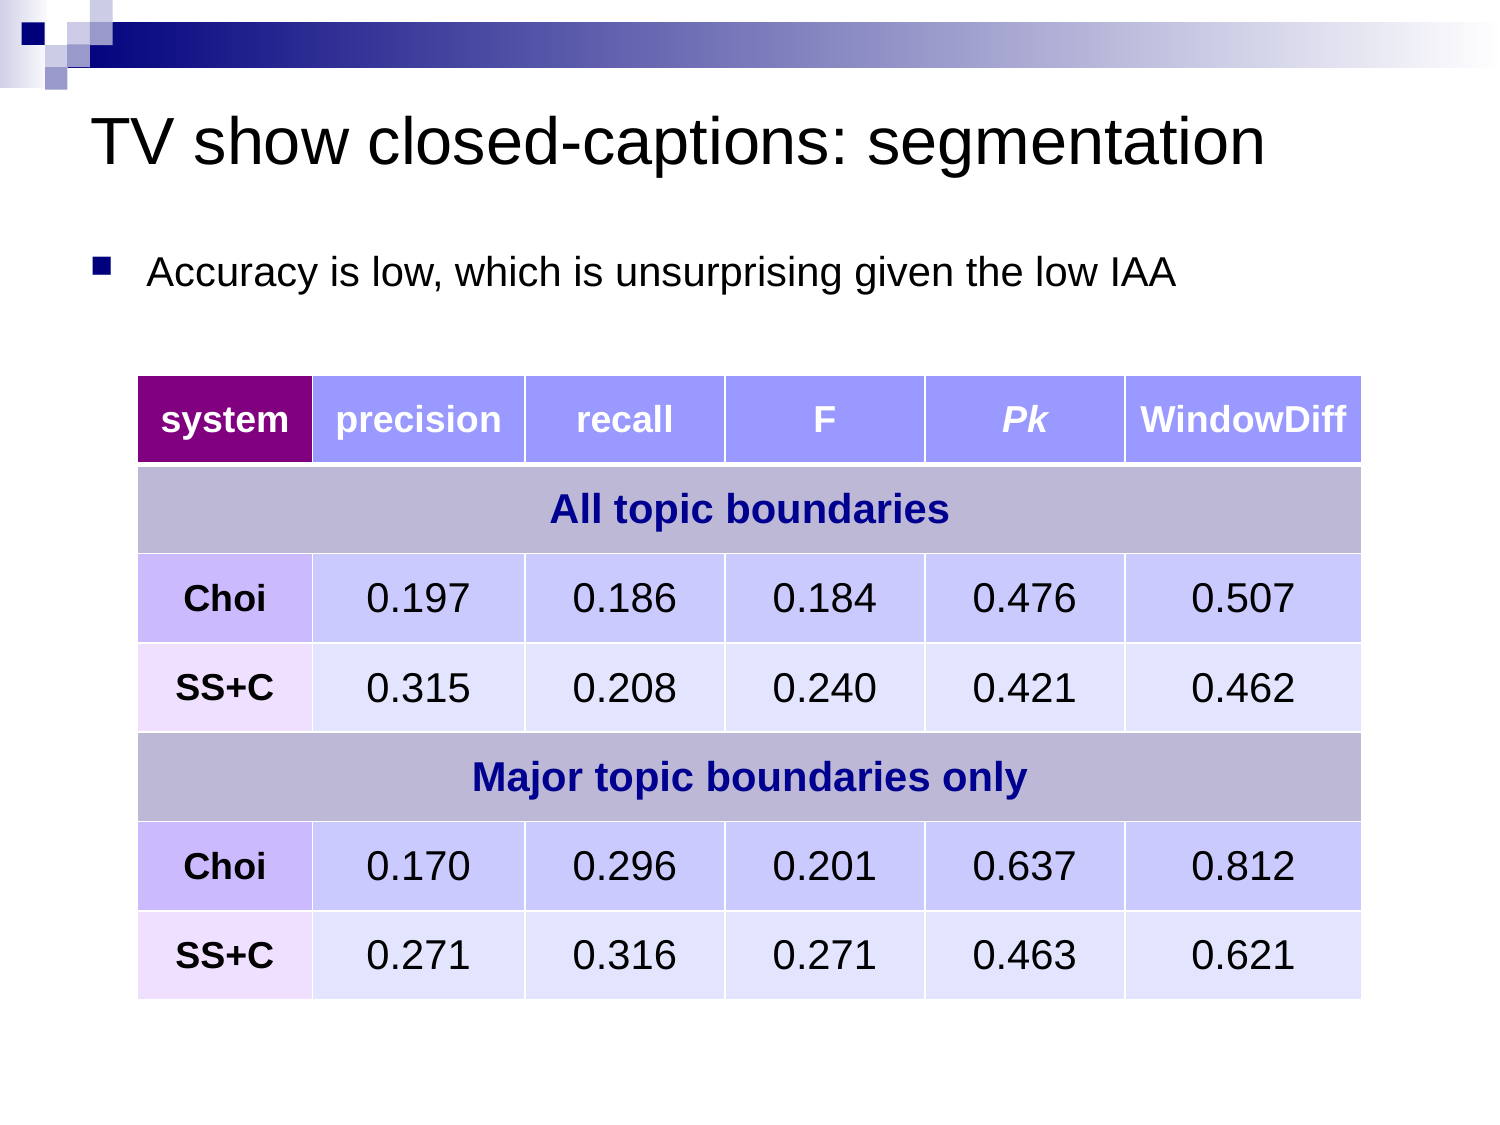

# TV show closed-captions: segmentation
Accuracy is low, which is unsurprising given the low IAA
| system | precision | recall | F | Pk | WindowDiff |
| --- | --- | --- | --- | --- | --- |
| All topic boundaries |  |  |  |  |  |
| Choi | 0.197 | 0.186 | 0.184 | 0.476 | 0.507 |
| SS+C | 0.315 | 0.208 | 0.240 | 0.421 | 0.462 |
| Major topic boundaries only |  |  |  |  |  |
| Choi | 0.170 | 0.296 | 0.201 | 0.637 | 0.812 |
| SS+C | 0.271 | 0.316 | 0.271 | 0.463 | 0.621 |